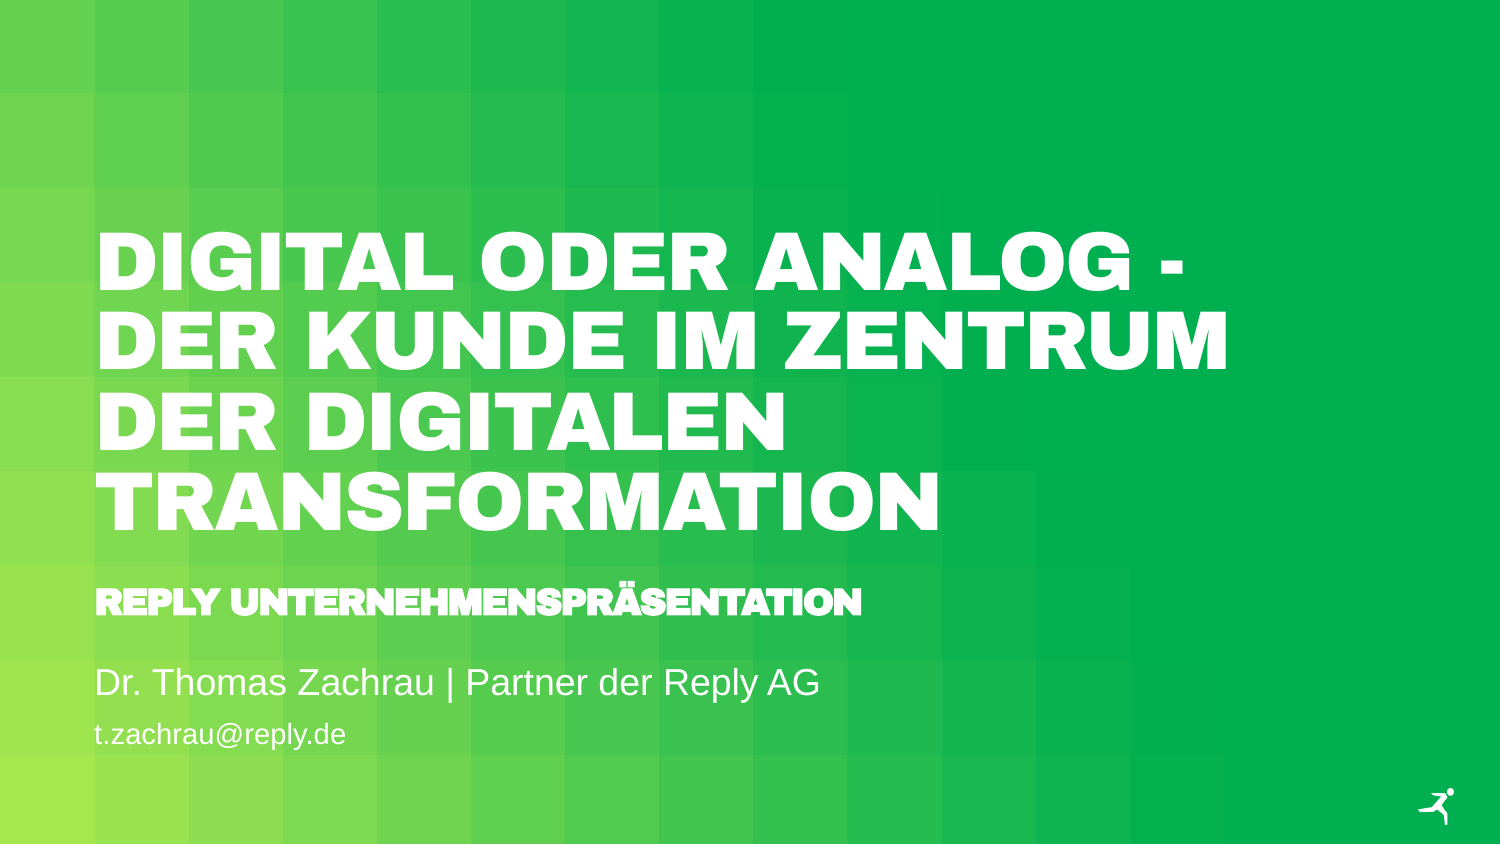

# Digital oder Analog - Der Kunde im Zentrum der digitalen Transformation Reply Unternehmenspräsentation
Dr. Thomas Zachrau | Partner der Reply AG
t.zachrau@reply.de